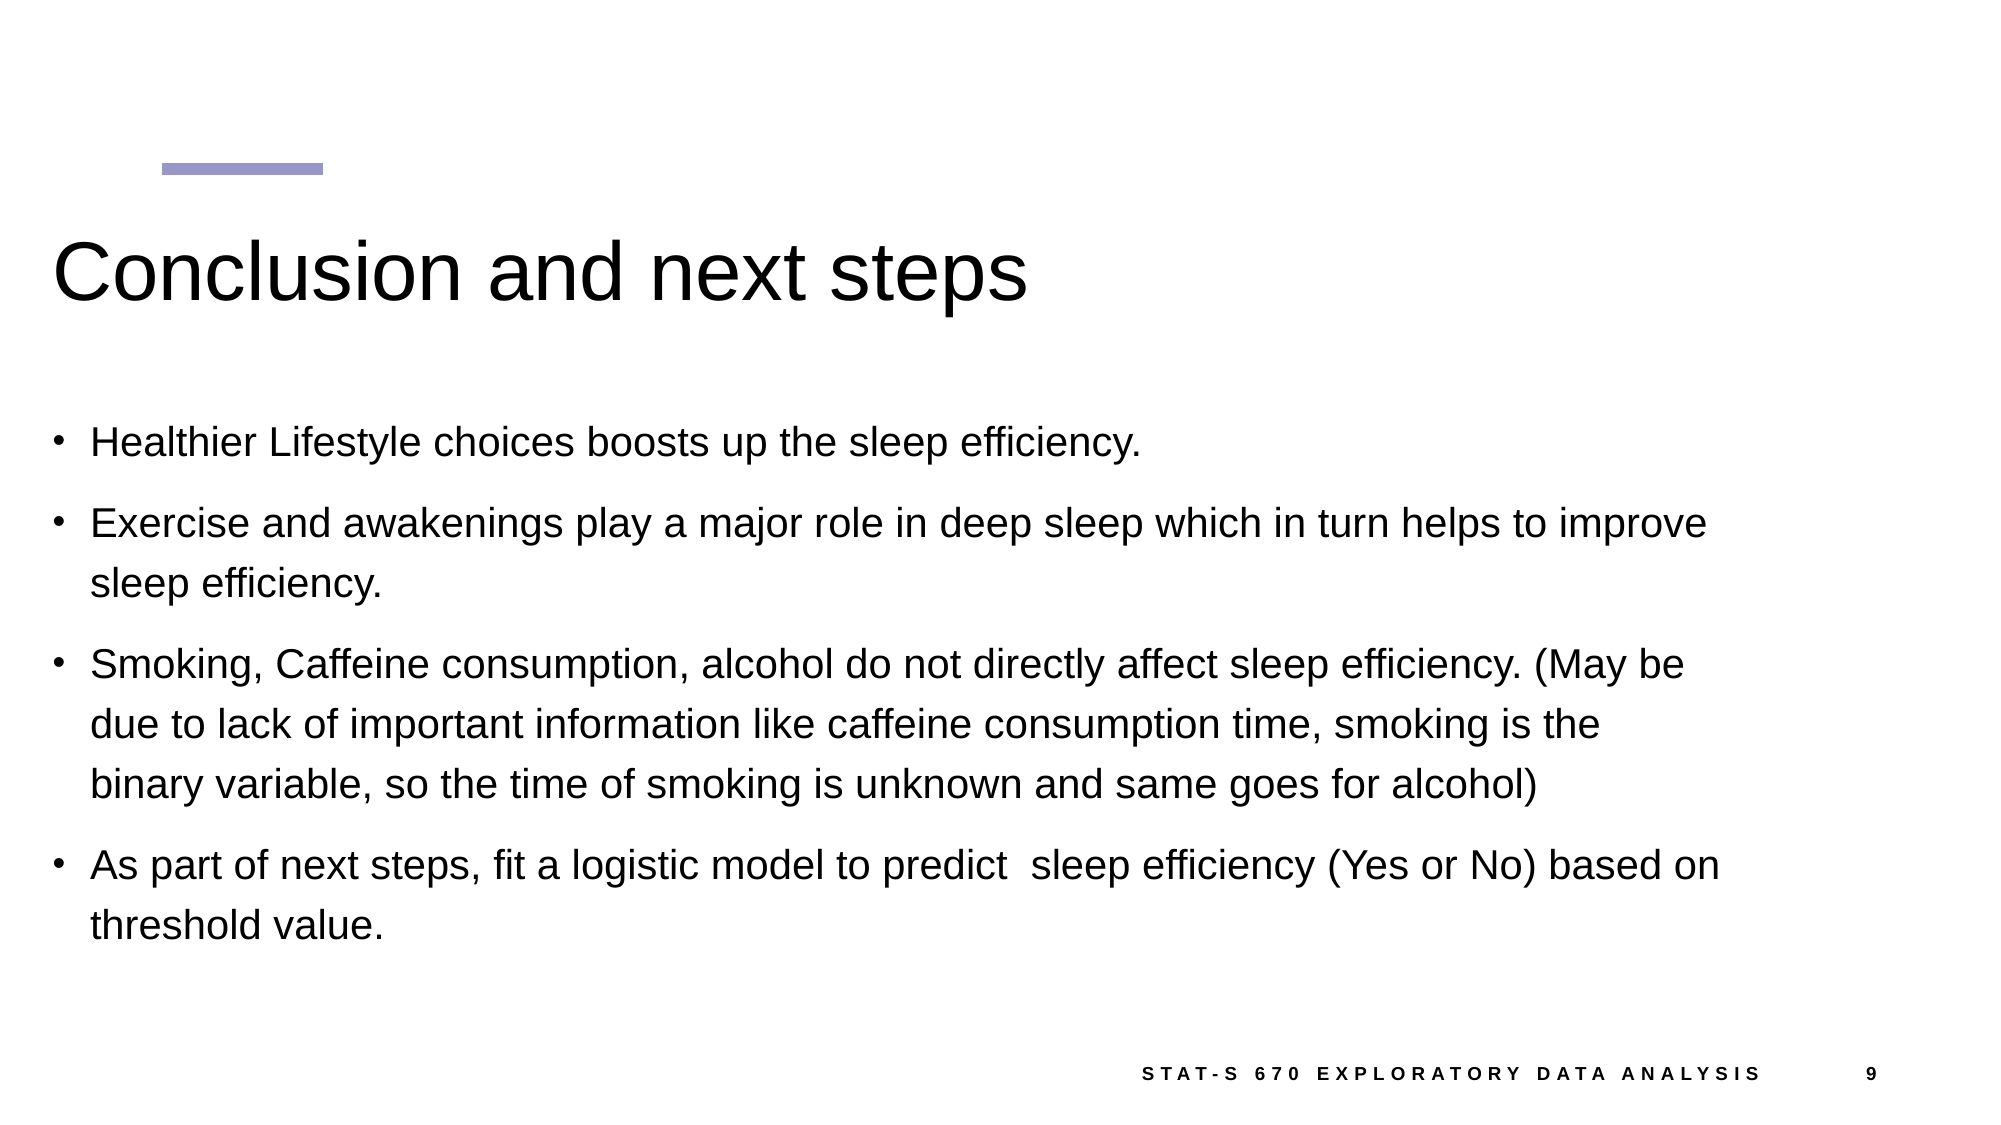

# Conclusion and next steps
Healthier Lifestyle choices boosts up the sleep efficiency.
Exercise and awakenings play a major role in deep sleep which in turn helps to improve sleep efficiency.
Smoking, Caffeine consumption, alcohol do not directly affect sleep efficiency. (May be due to lack of important information like caffeine consumption time, smoking is the binary variable, so the time of smoking is unknown and same goes for alcohol)
As part of next steps, fit a logistic model to predict  sleep efficiency (Yes or No) based on threshold value.
STAT-S 670 EXPLORATORY DATA ANALYSIS
9